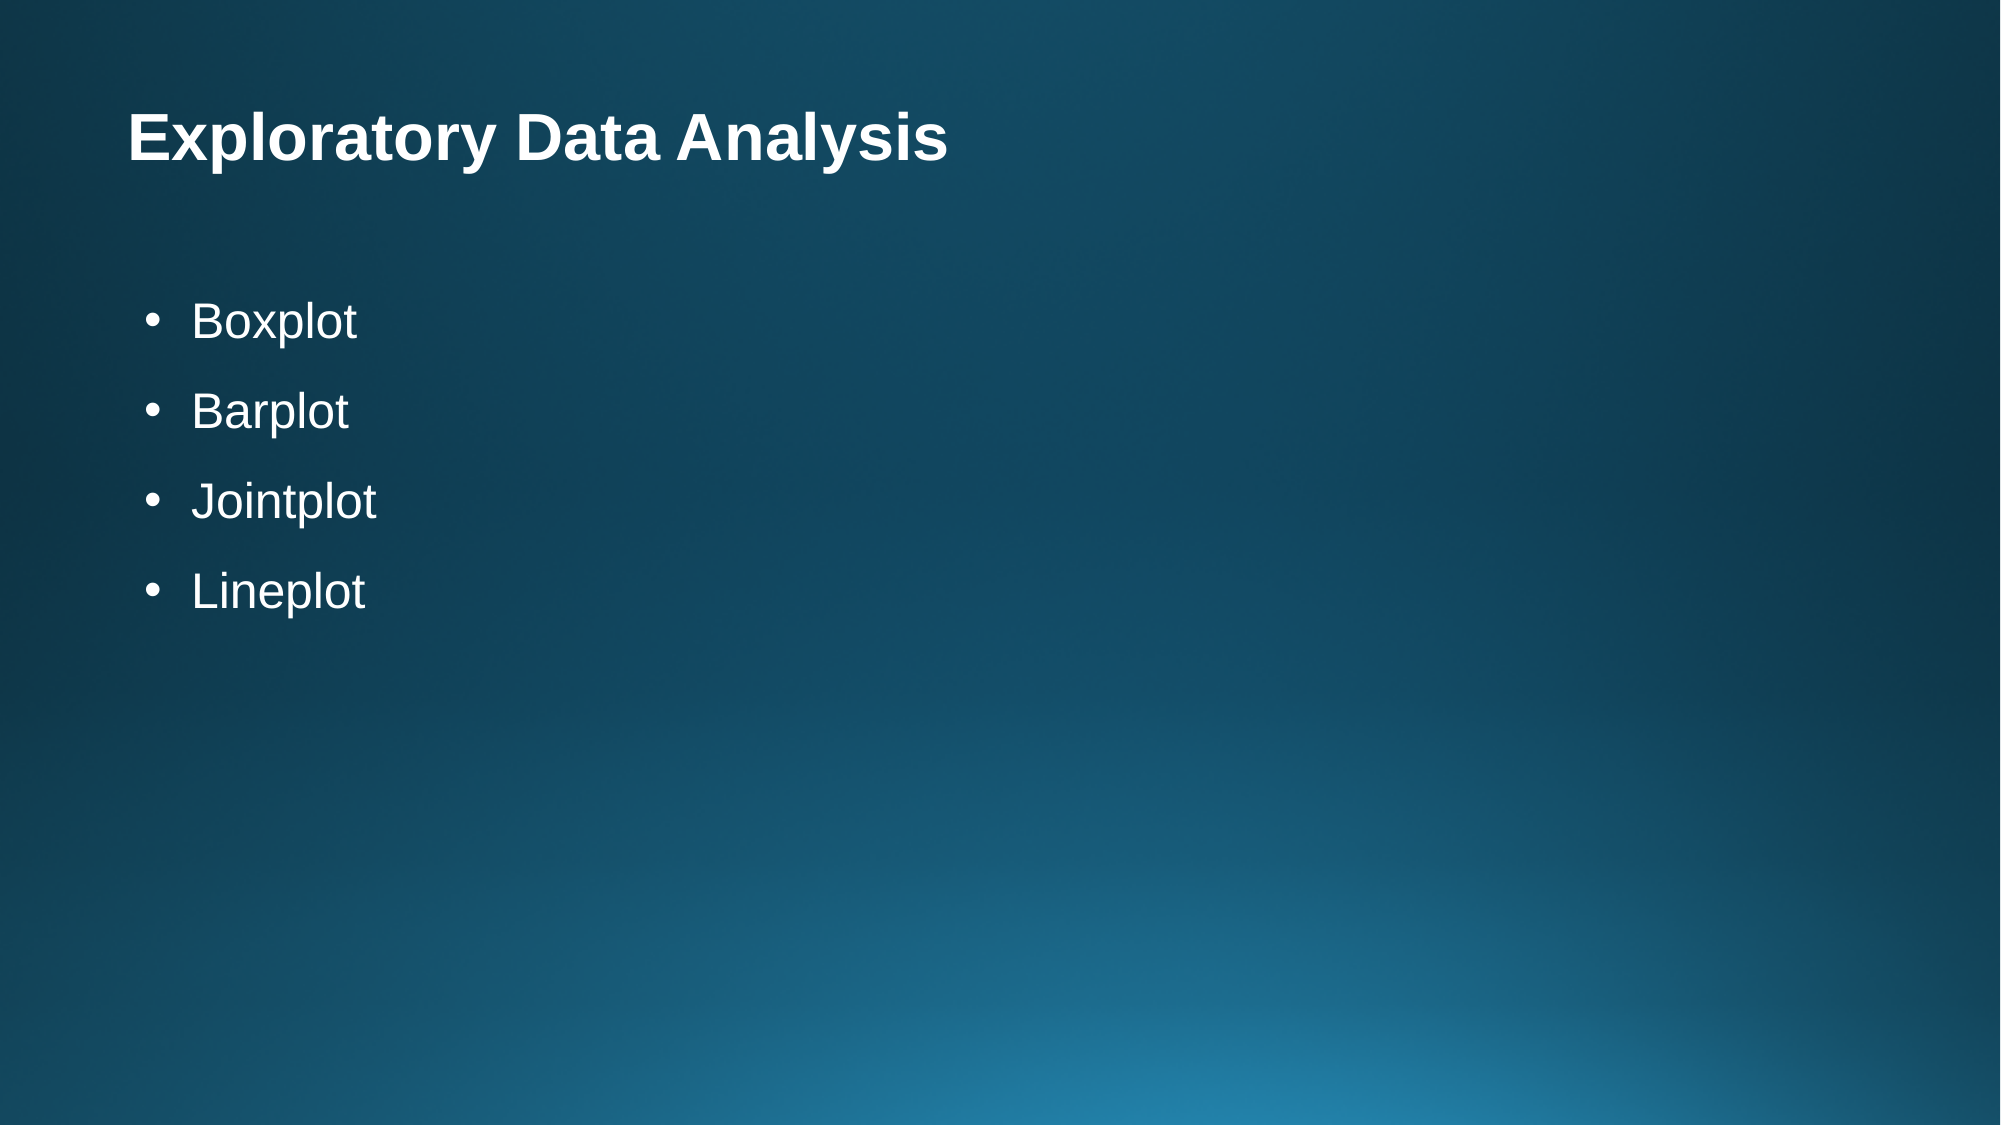

# Exploratory Data Analysis
Boxplot
Barplot
Jointplot
Lineplot